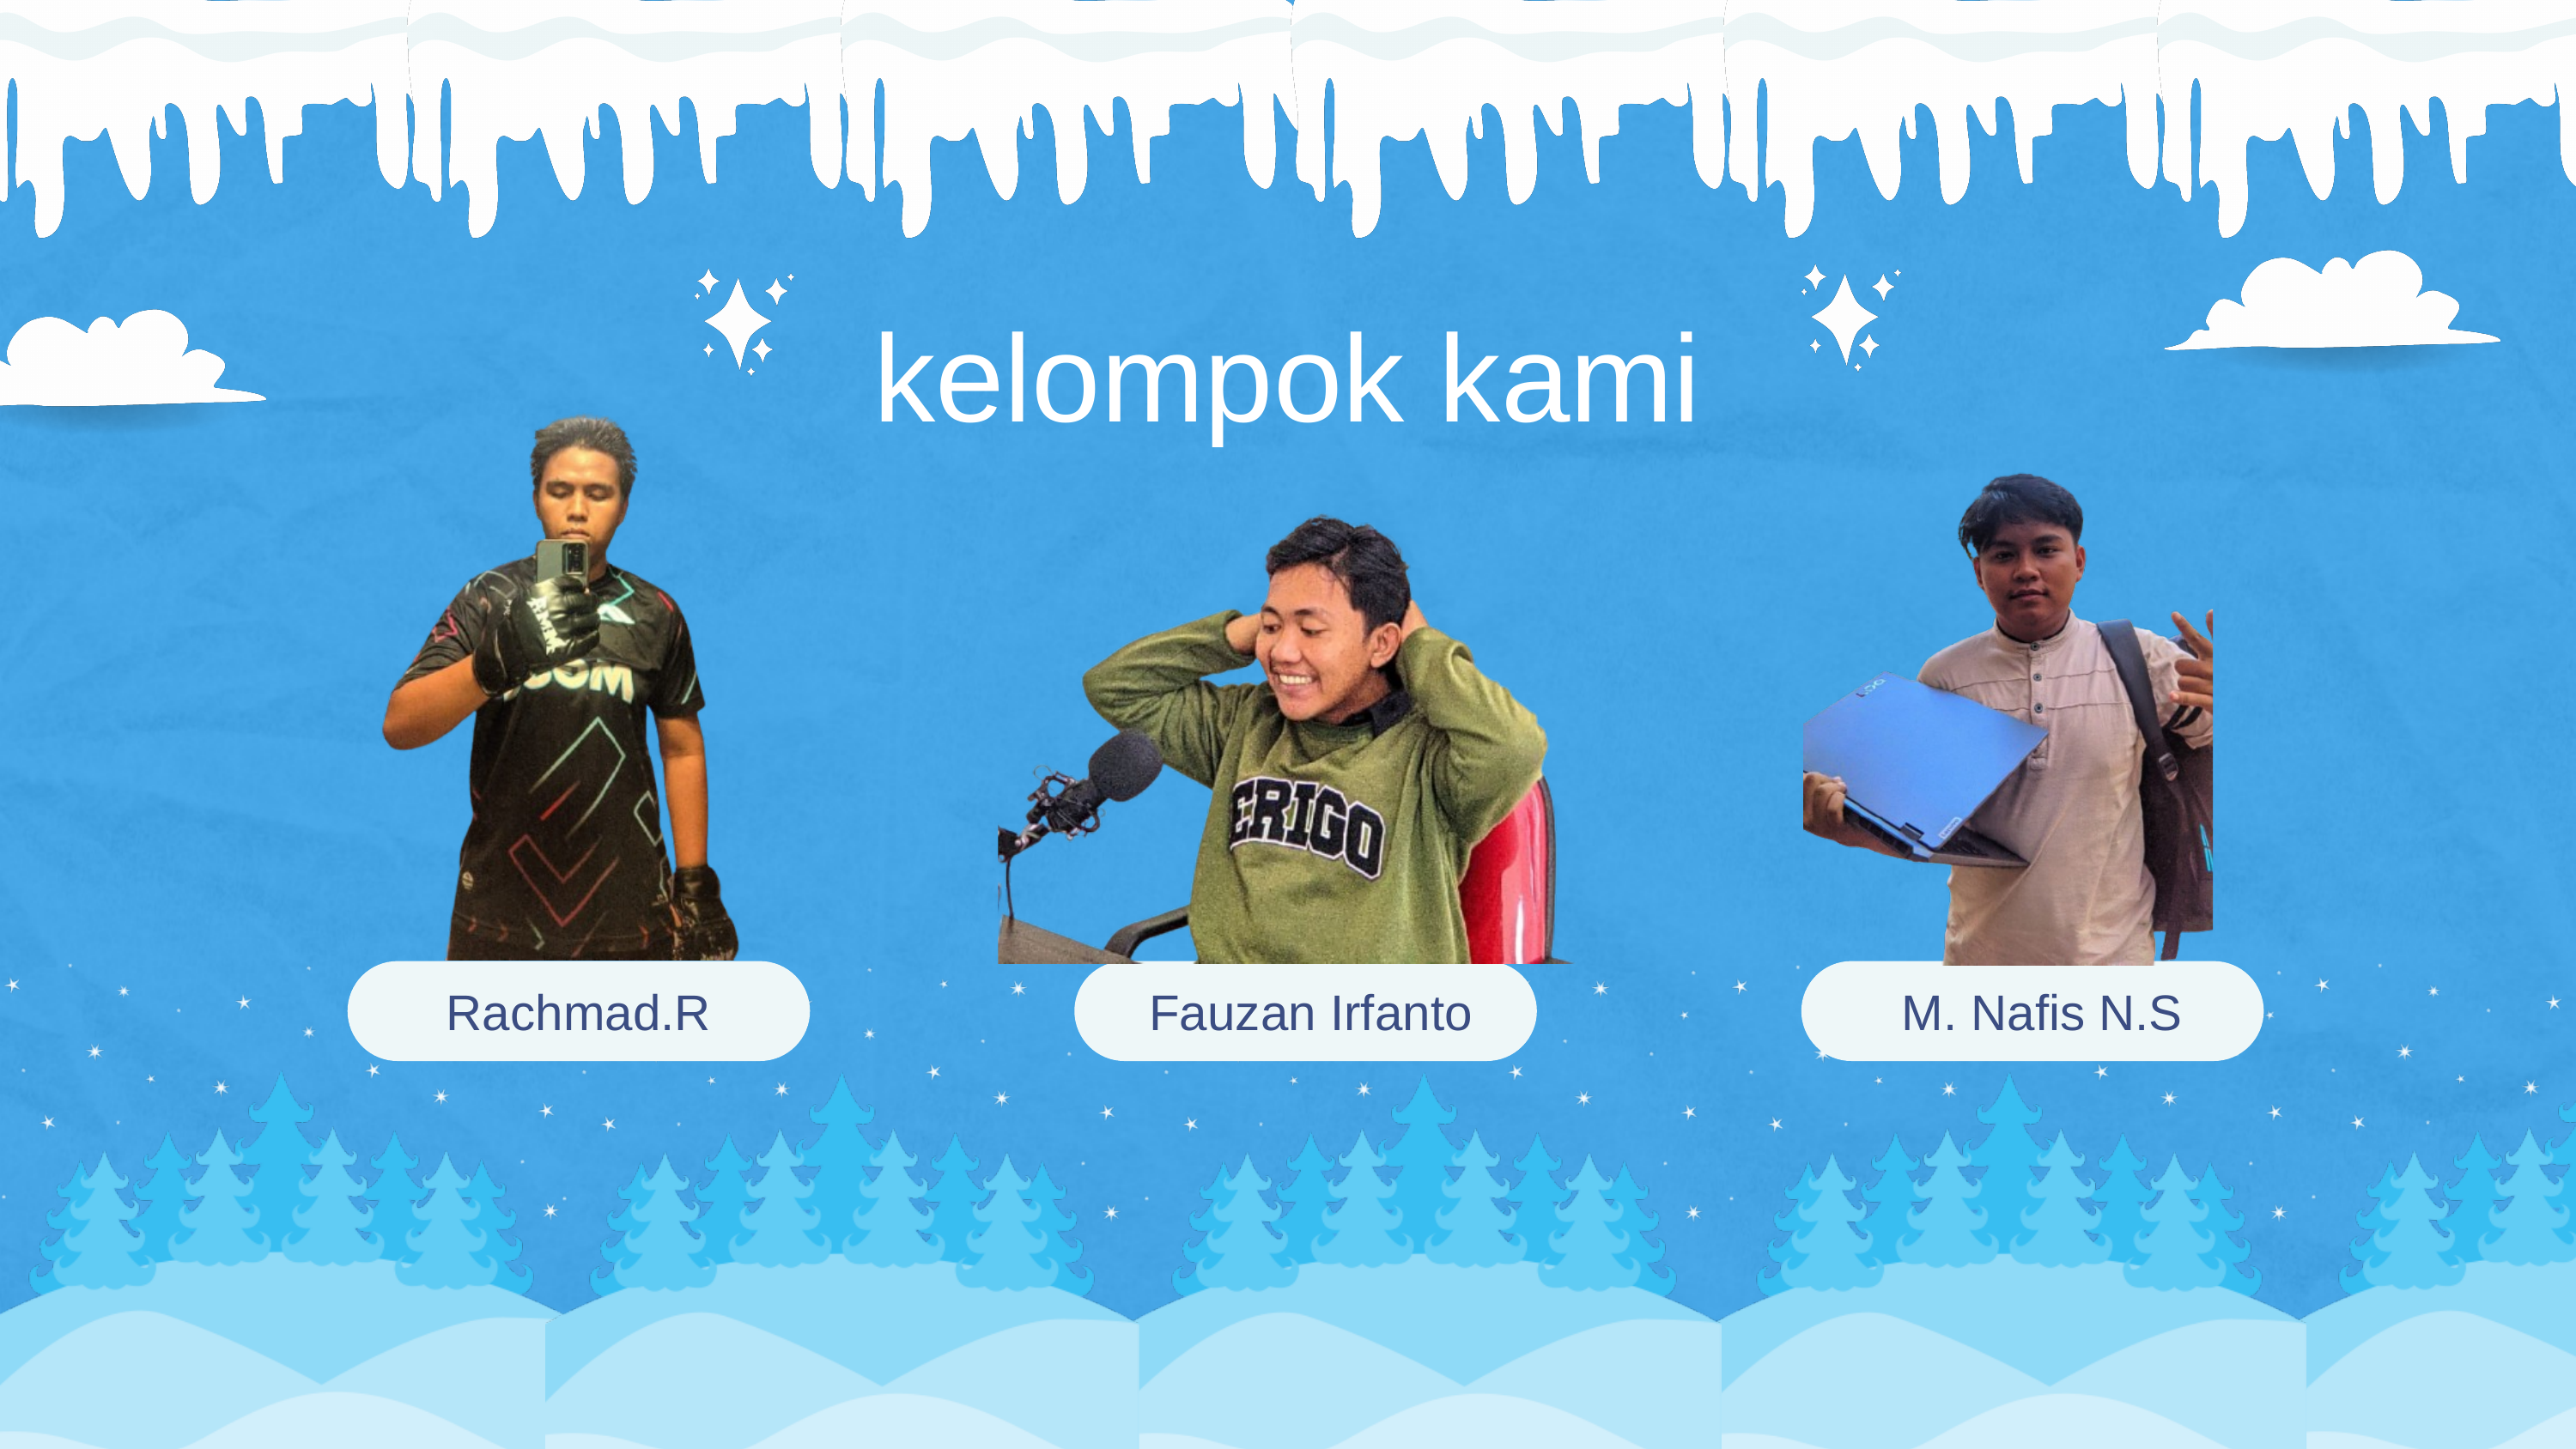

kelompok kami

Rachmad.R
Fauzan Irfanto
M. Nafis N.S